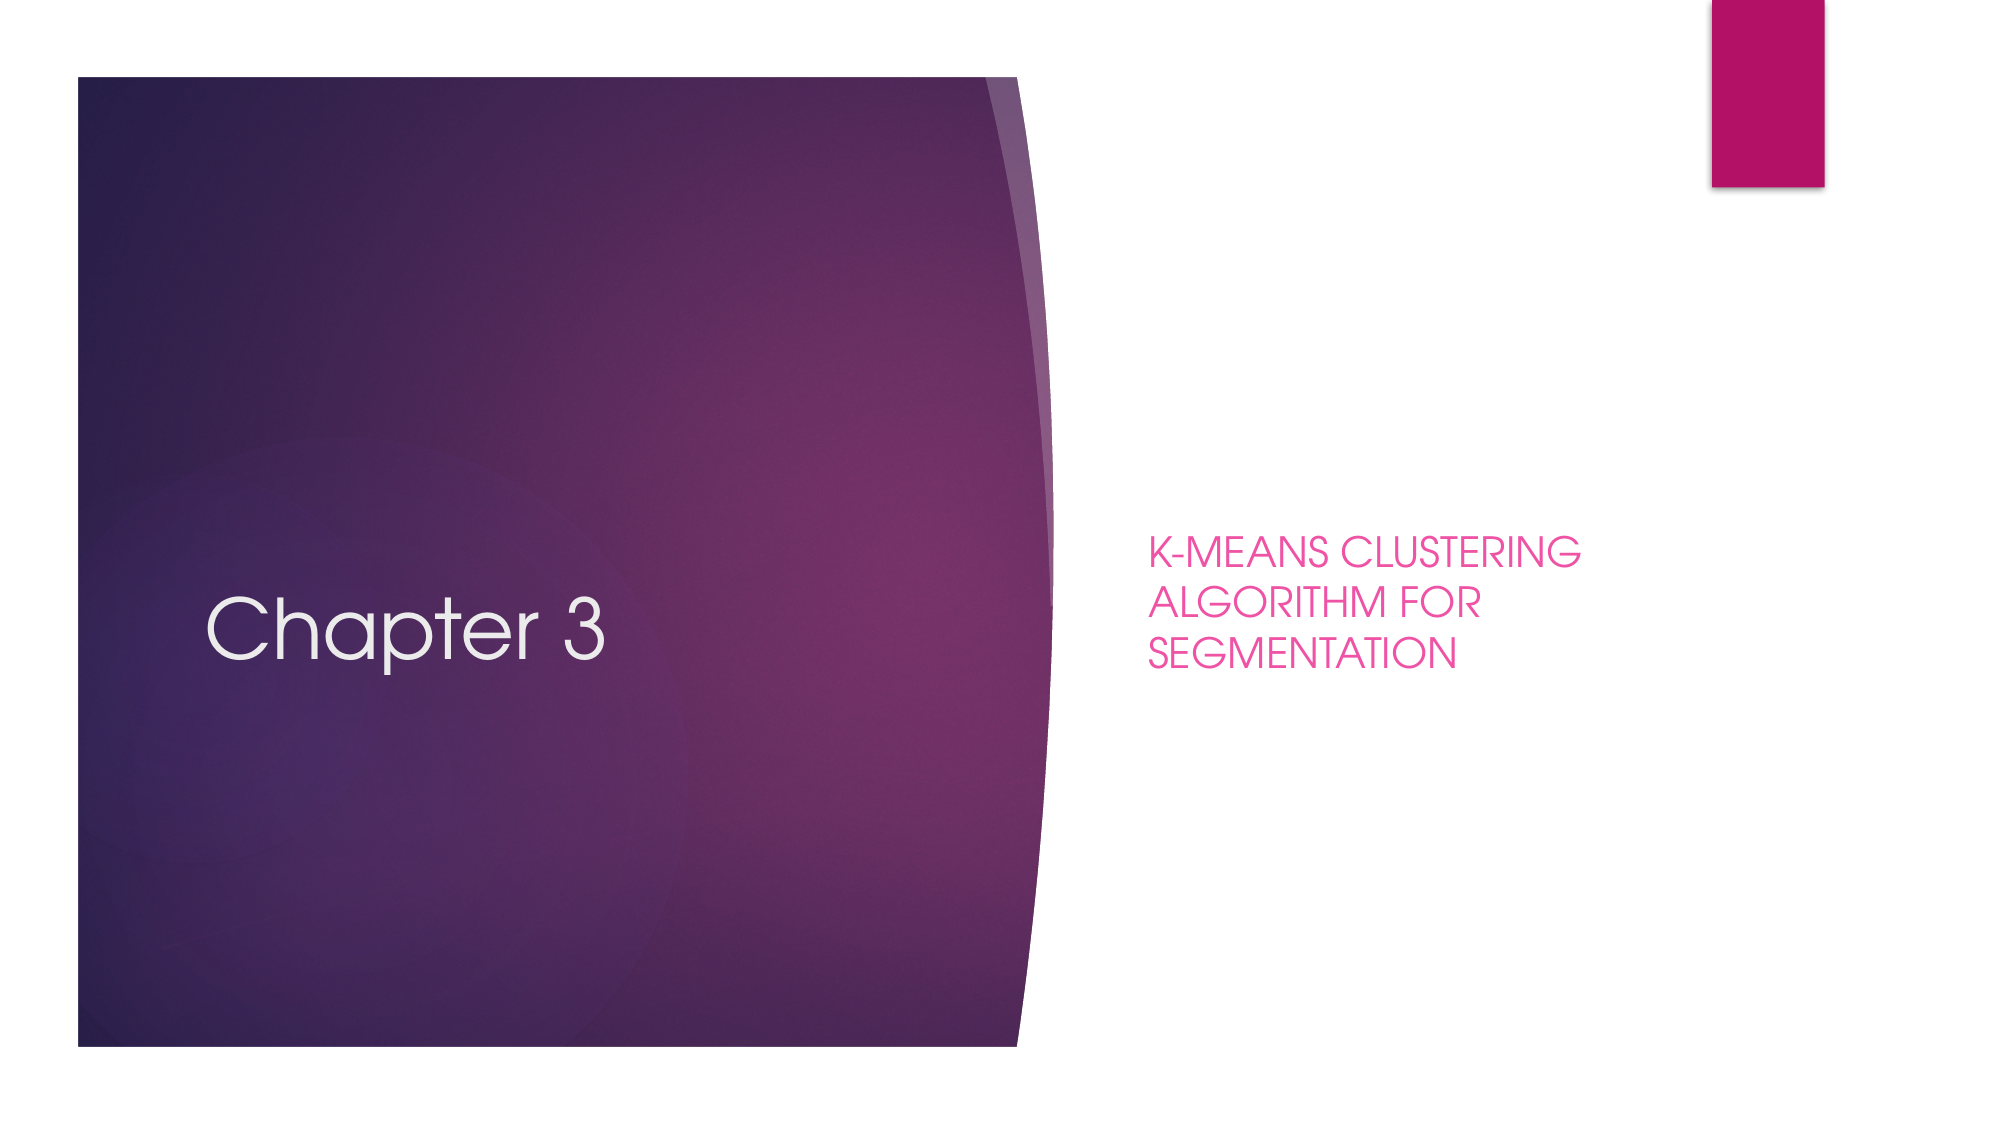

K-means Clustering algorithm for segmentation
# Chapter 3